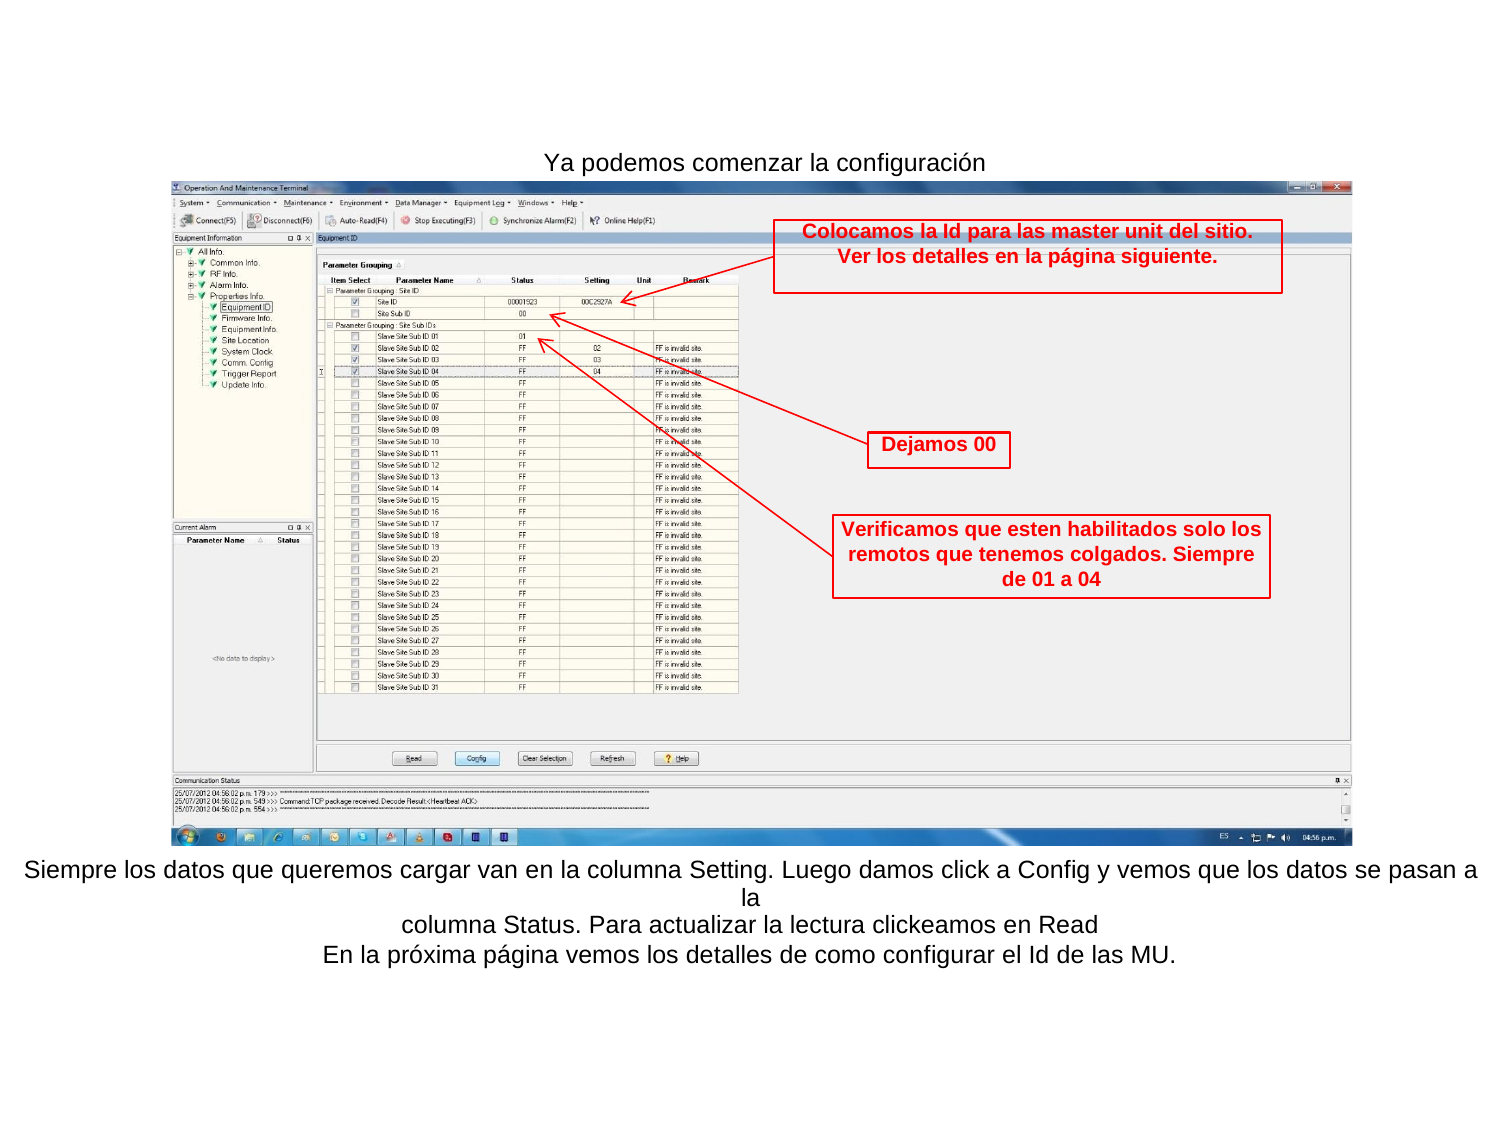

Ya podemos comenzar la configuración

Colocamos la Id para las master unit del sitio.
Ver los detalles en la página siguiente.

Dejamos 00

Verificamos que esten habilitados solo los remotos que tenemos colgados. Siempre de 01 a 04
Siempre los datos que queremos cargar van en la columna Setting. Luego damos click a Config y vemos que los datos se pasan a la
columna Status. Para actualizar la lectura clickeamos en Read
En la próxima página vemos los detalles de como configurar el Id de las MU.